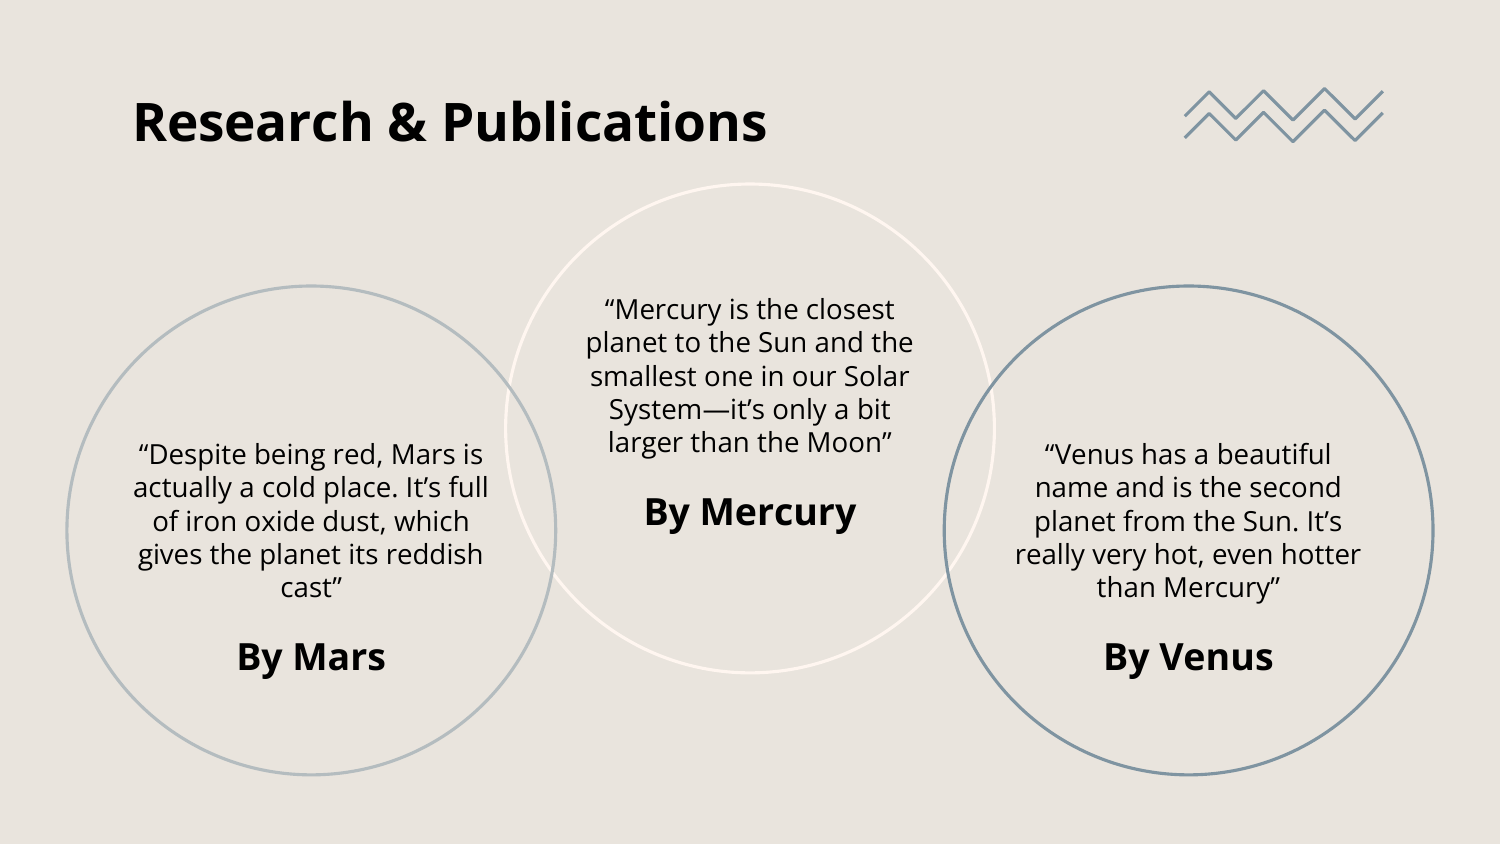

# Research & Publications

“Mercury is the closest planet to the Sun and the smallest one in our Solar System—it’s only a bit larger than the Moon”
“Despite being red, Mars is actually a cold place. It’s full of iron oxide dust, which gives the planet its reddish cast”
“Venus has a beautiful name and is the second planet from the Sun. It’s really very hot, even hotter than Mercury”
By Mercury
By Mars
By Venus